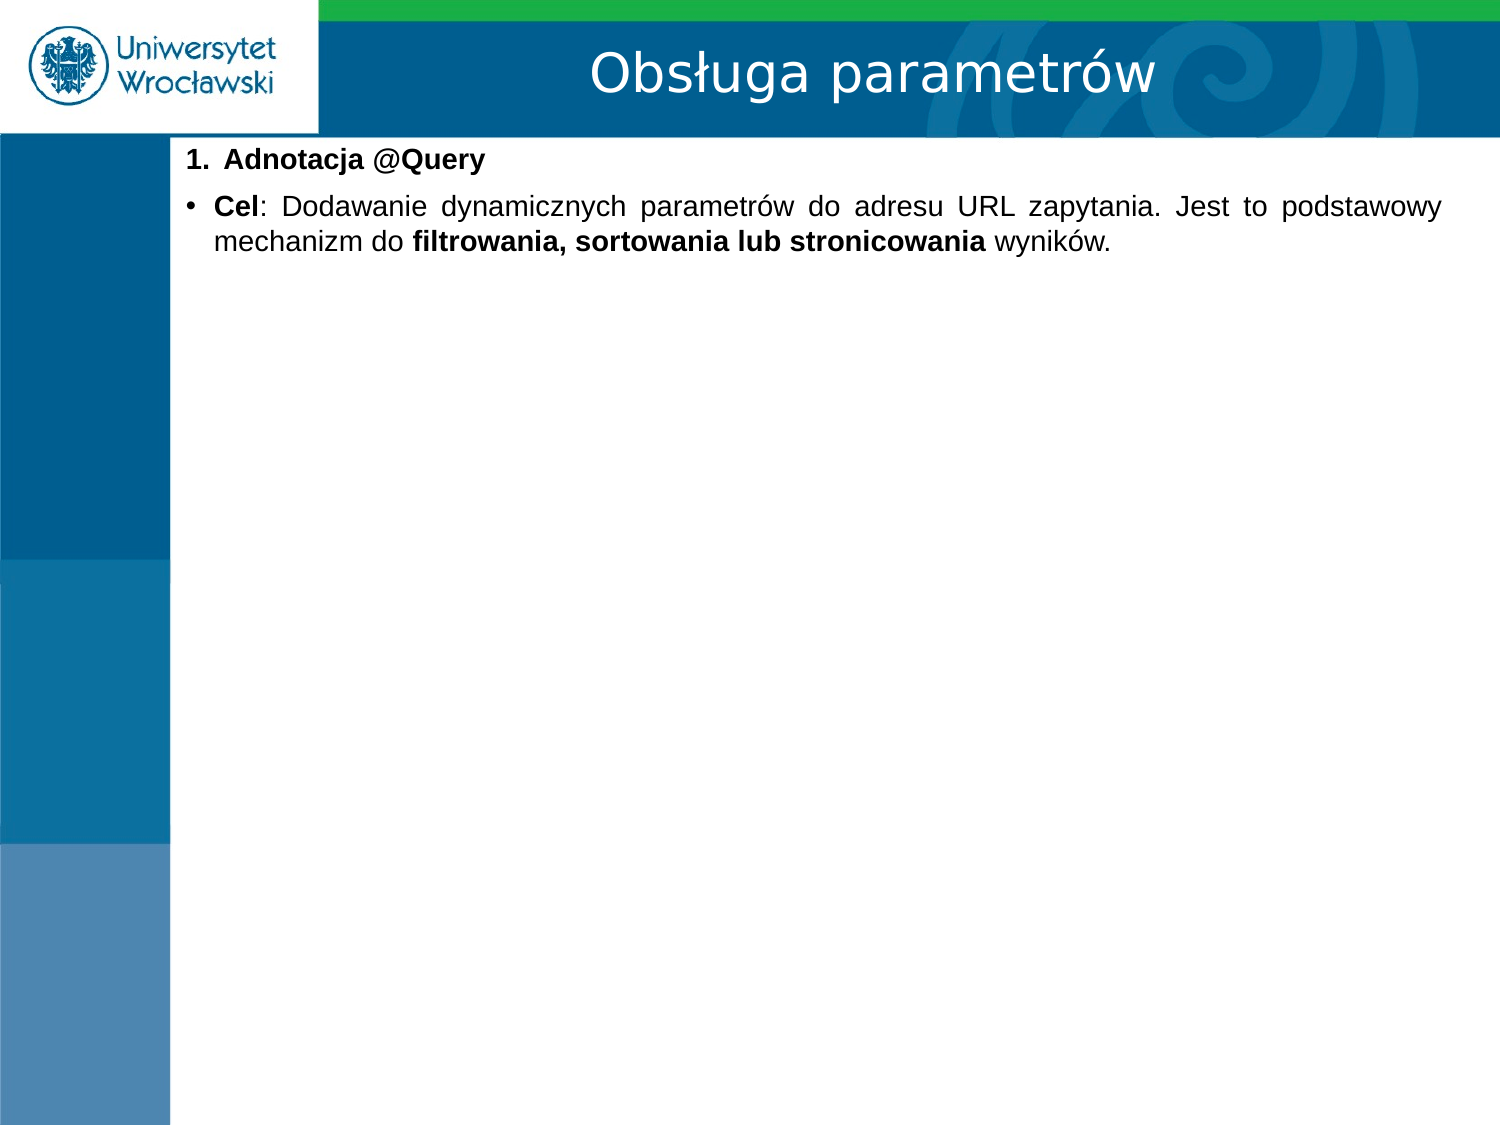

Obsługa parametrów
Adnotacja @Query
Cel: Dodawanie dynamicznych parametrów do adresu URL zapytania. Jest to podstawowy mechanizm do filtrowania, sortowania lub stronicowania wyników.